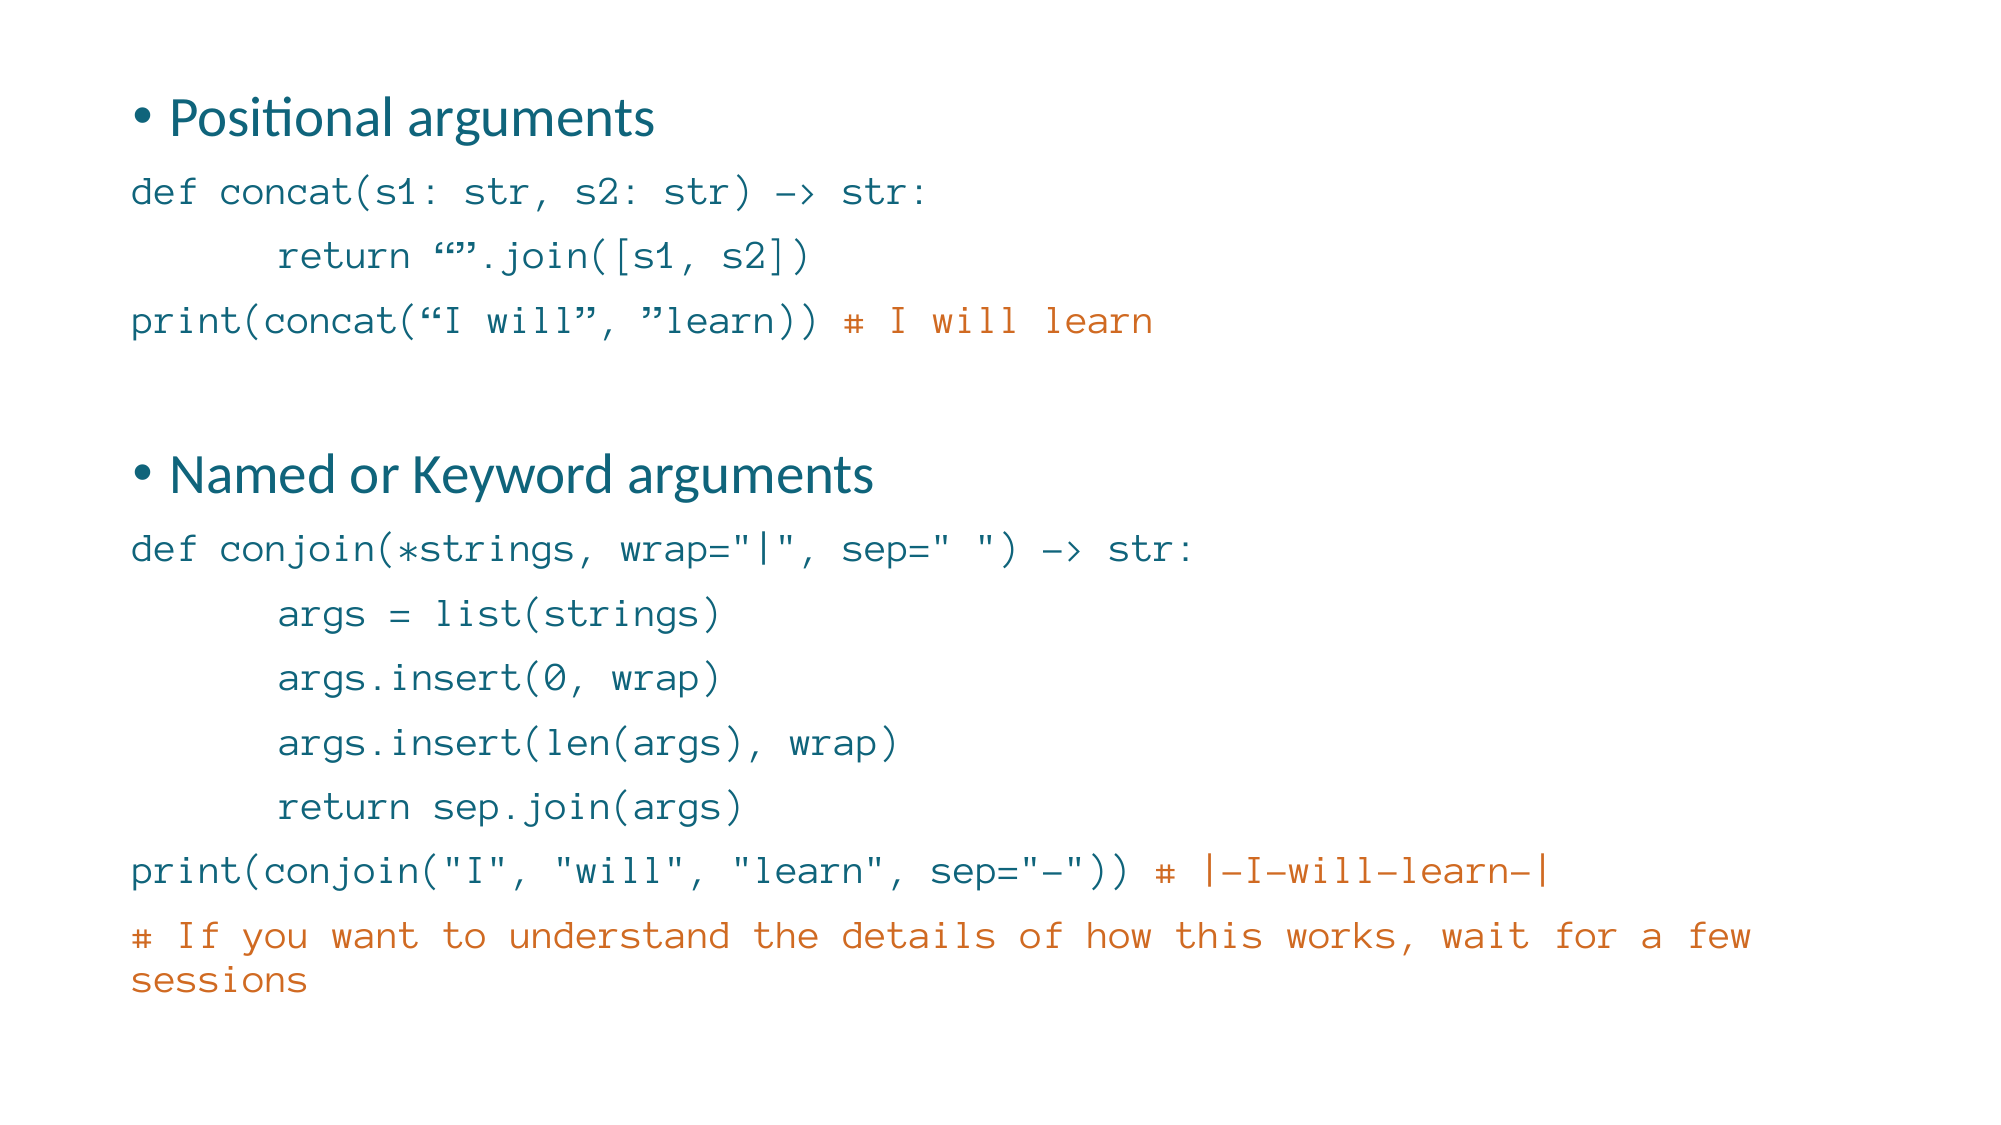

Positional arguments
def concat(s1: str, s2: str) -> str:
	return “”.join([s1, s2])
print(concat(“I will”, ”learn)) # I will learn

Named or Keyword arguments
def conjoin(*strings, wrap="|", sep=" ") -> str:
	args = list(strings)
	args.insert(0, wrap)
	args.insert(len(args), wrap)
	return sep.join(args)
print(conjoin("I", "will", "learn", sep="-")) # |-I-will-learn-|
# If you want to understand the details of how this works, wait for a few sessions